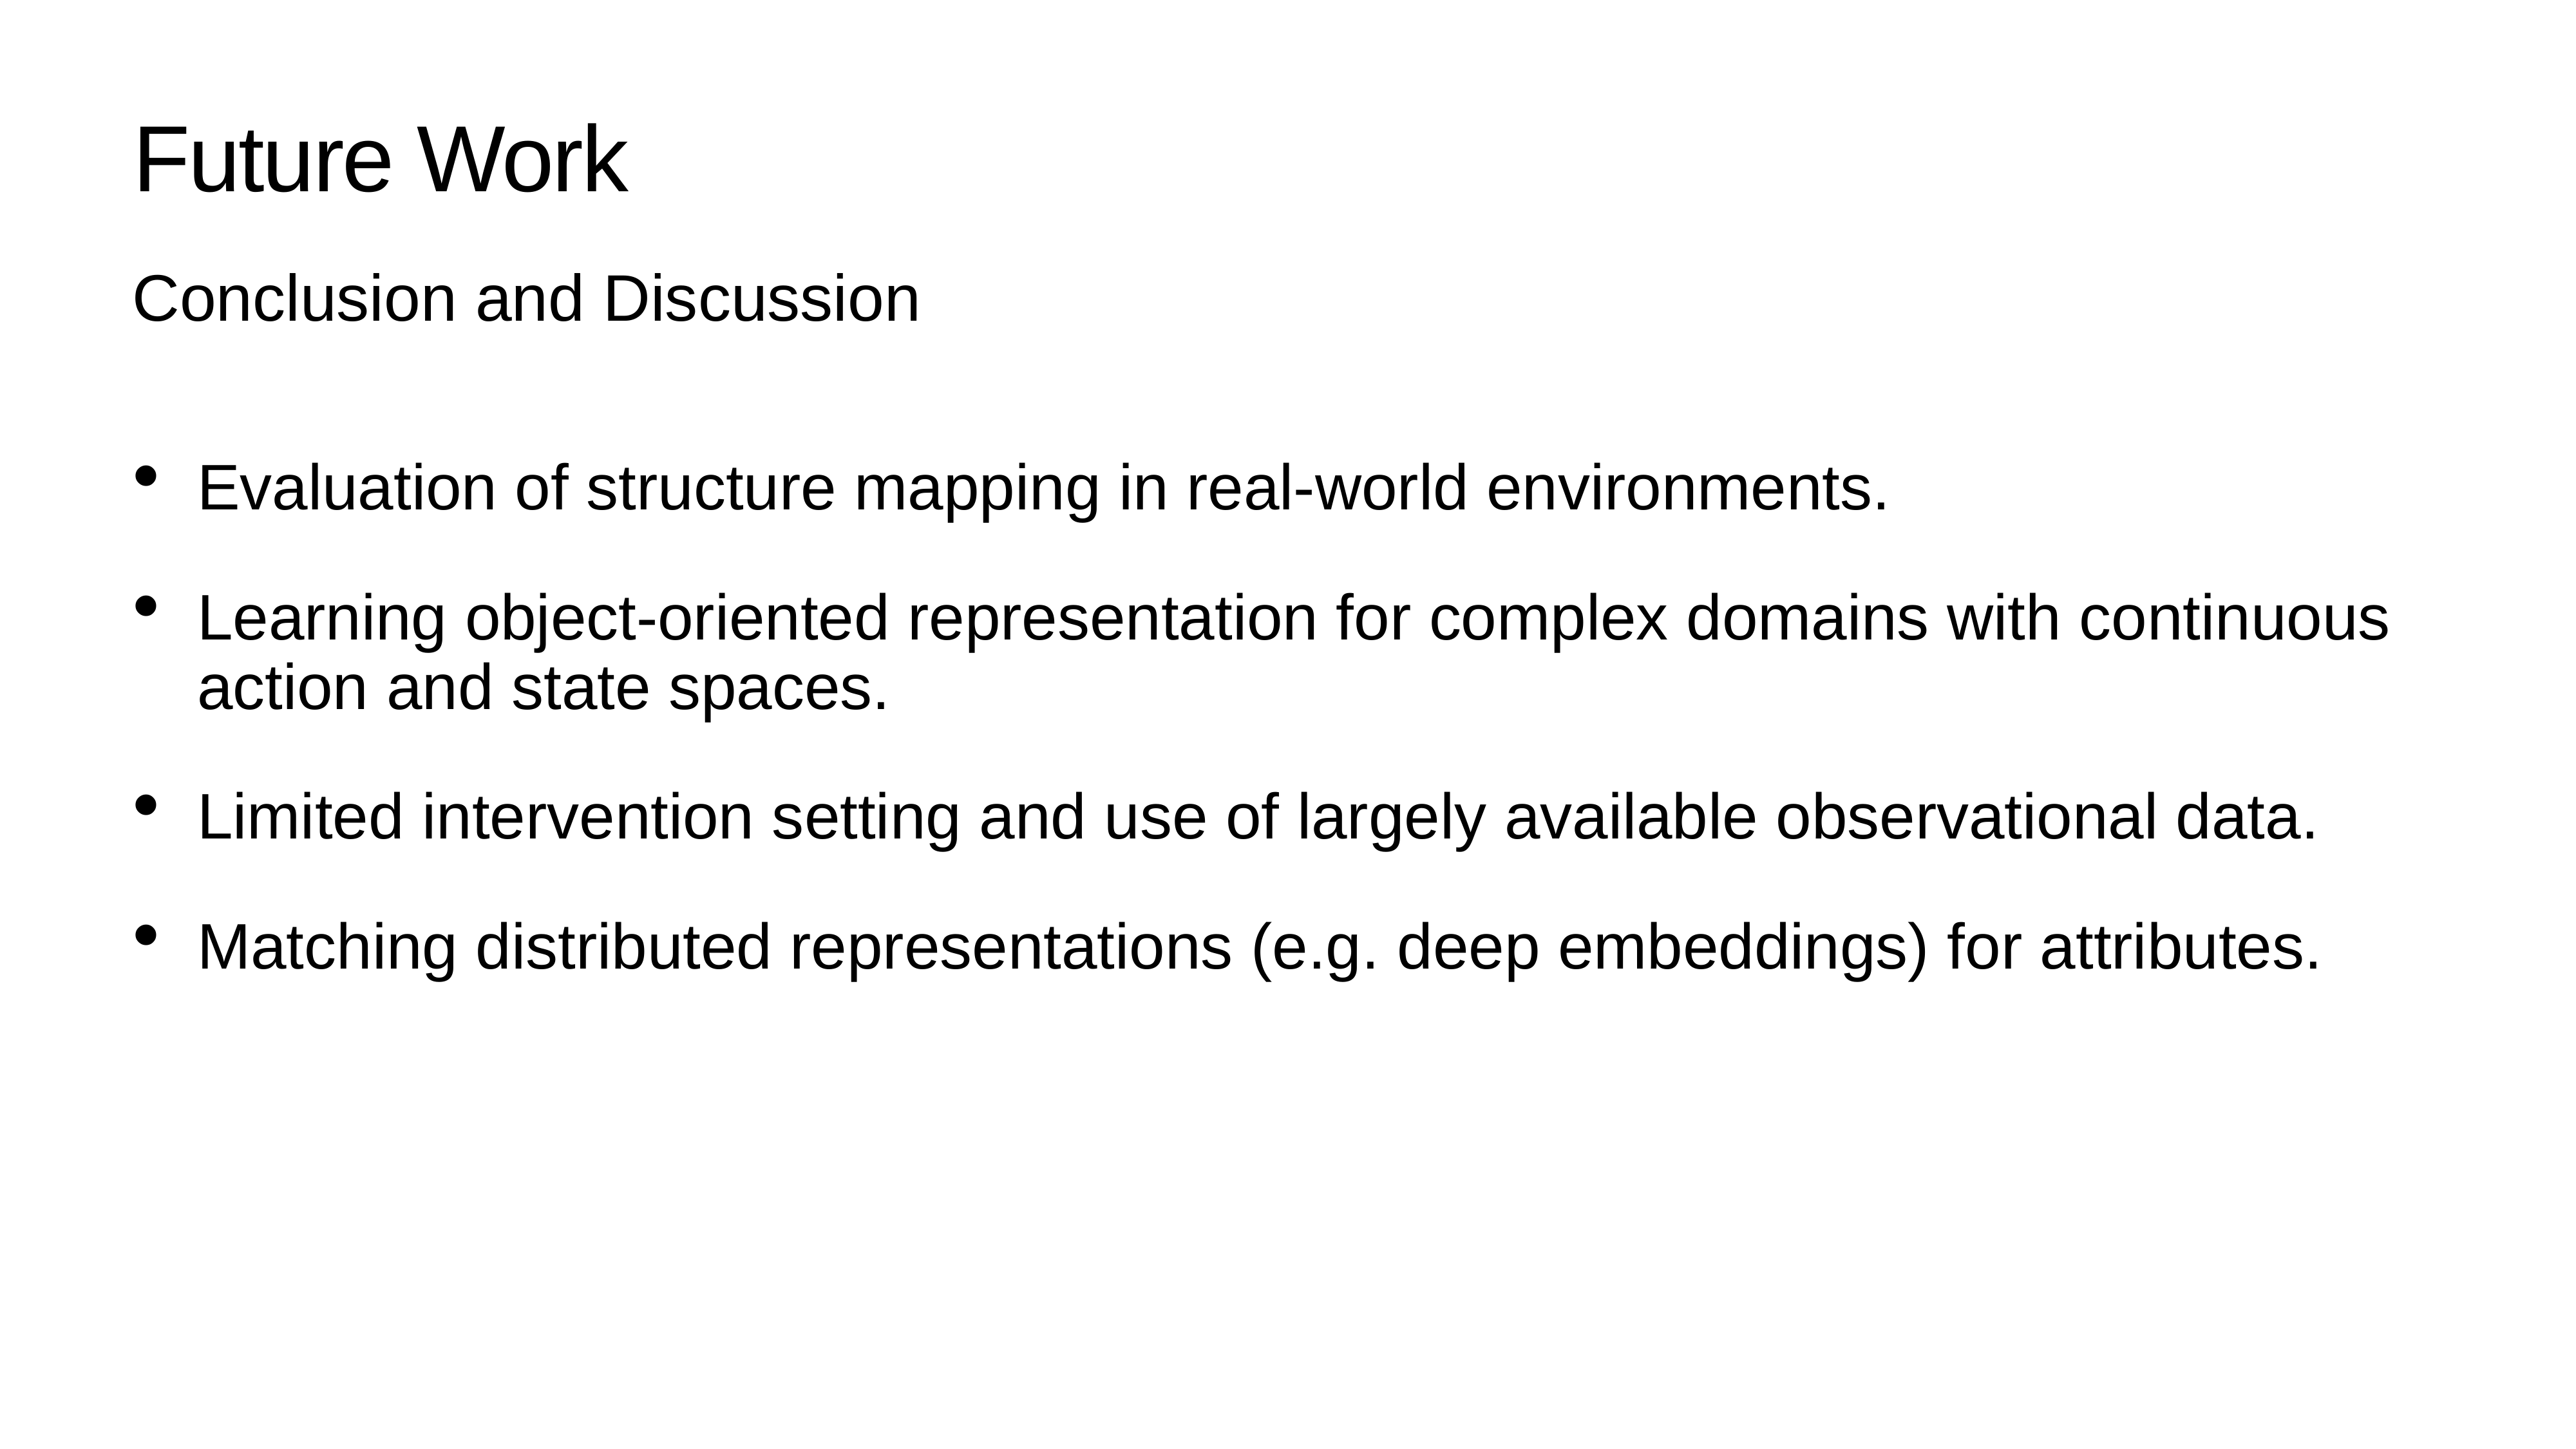

# Future Work
Conclusion and Discussion
Evaluation of structure mapping in real-world environments.
Learning object-oriented representation for complex domains with continuous action and state spaces.
Limited intervention setting and use of largely available observational data.
Matching distributed representations (e.g. deep embeddings) for attributes.